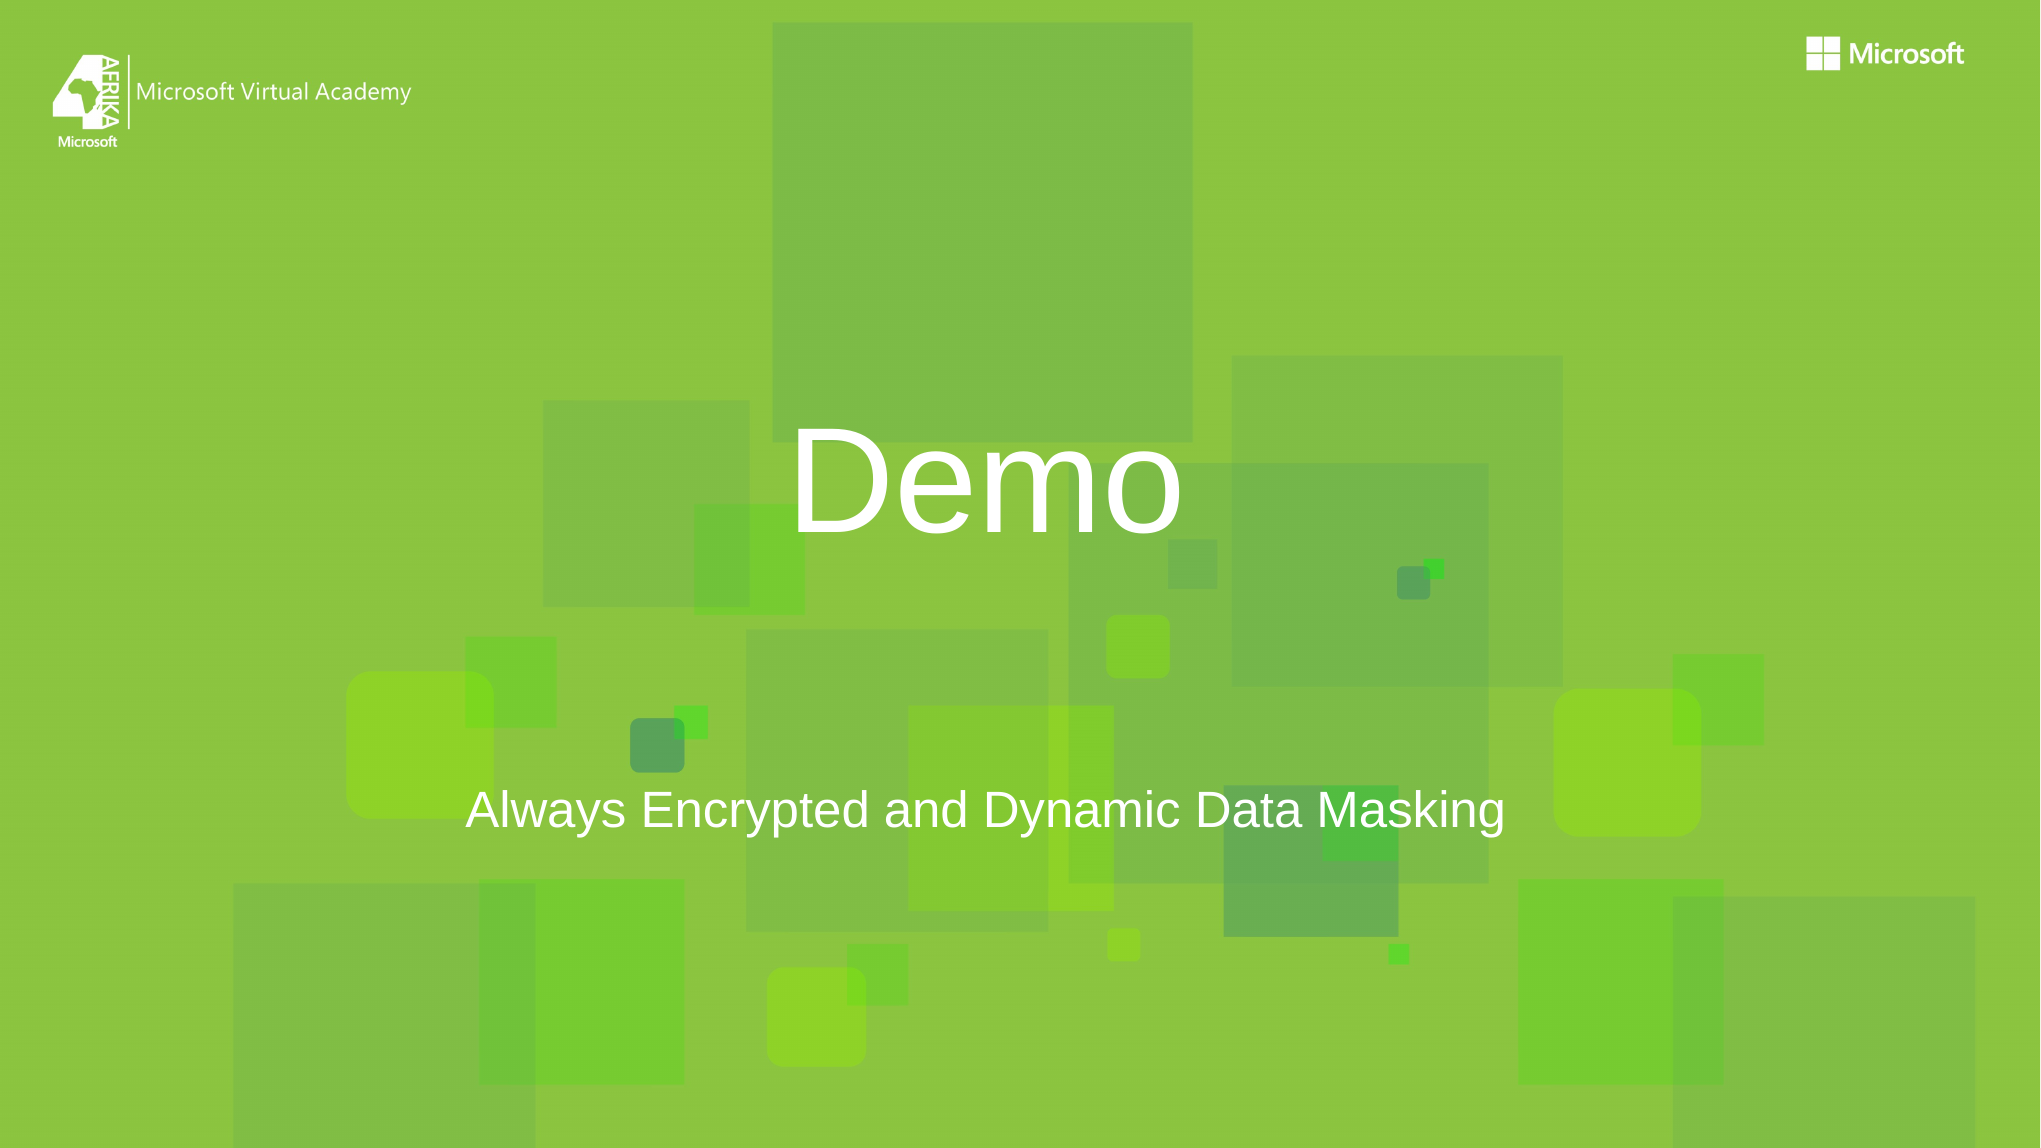

# Demo
Always Encrypted and Dynamic Data Masking